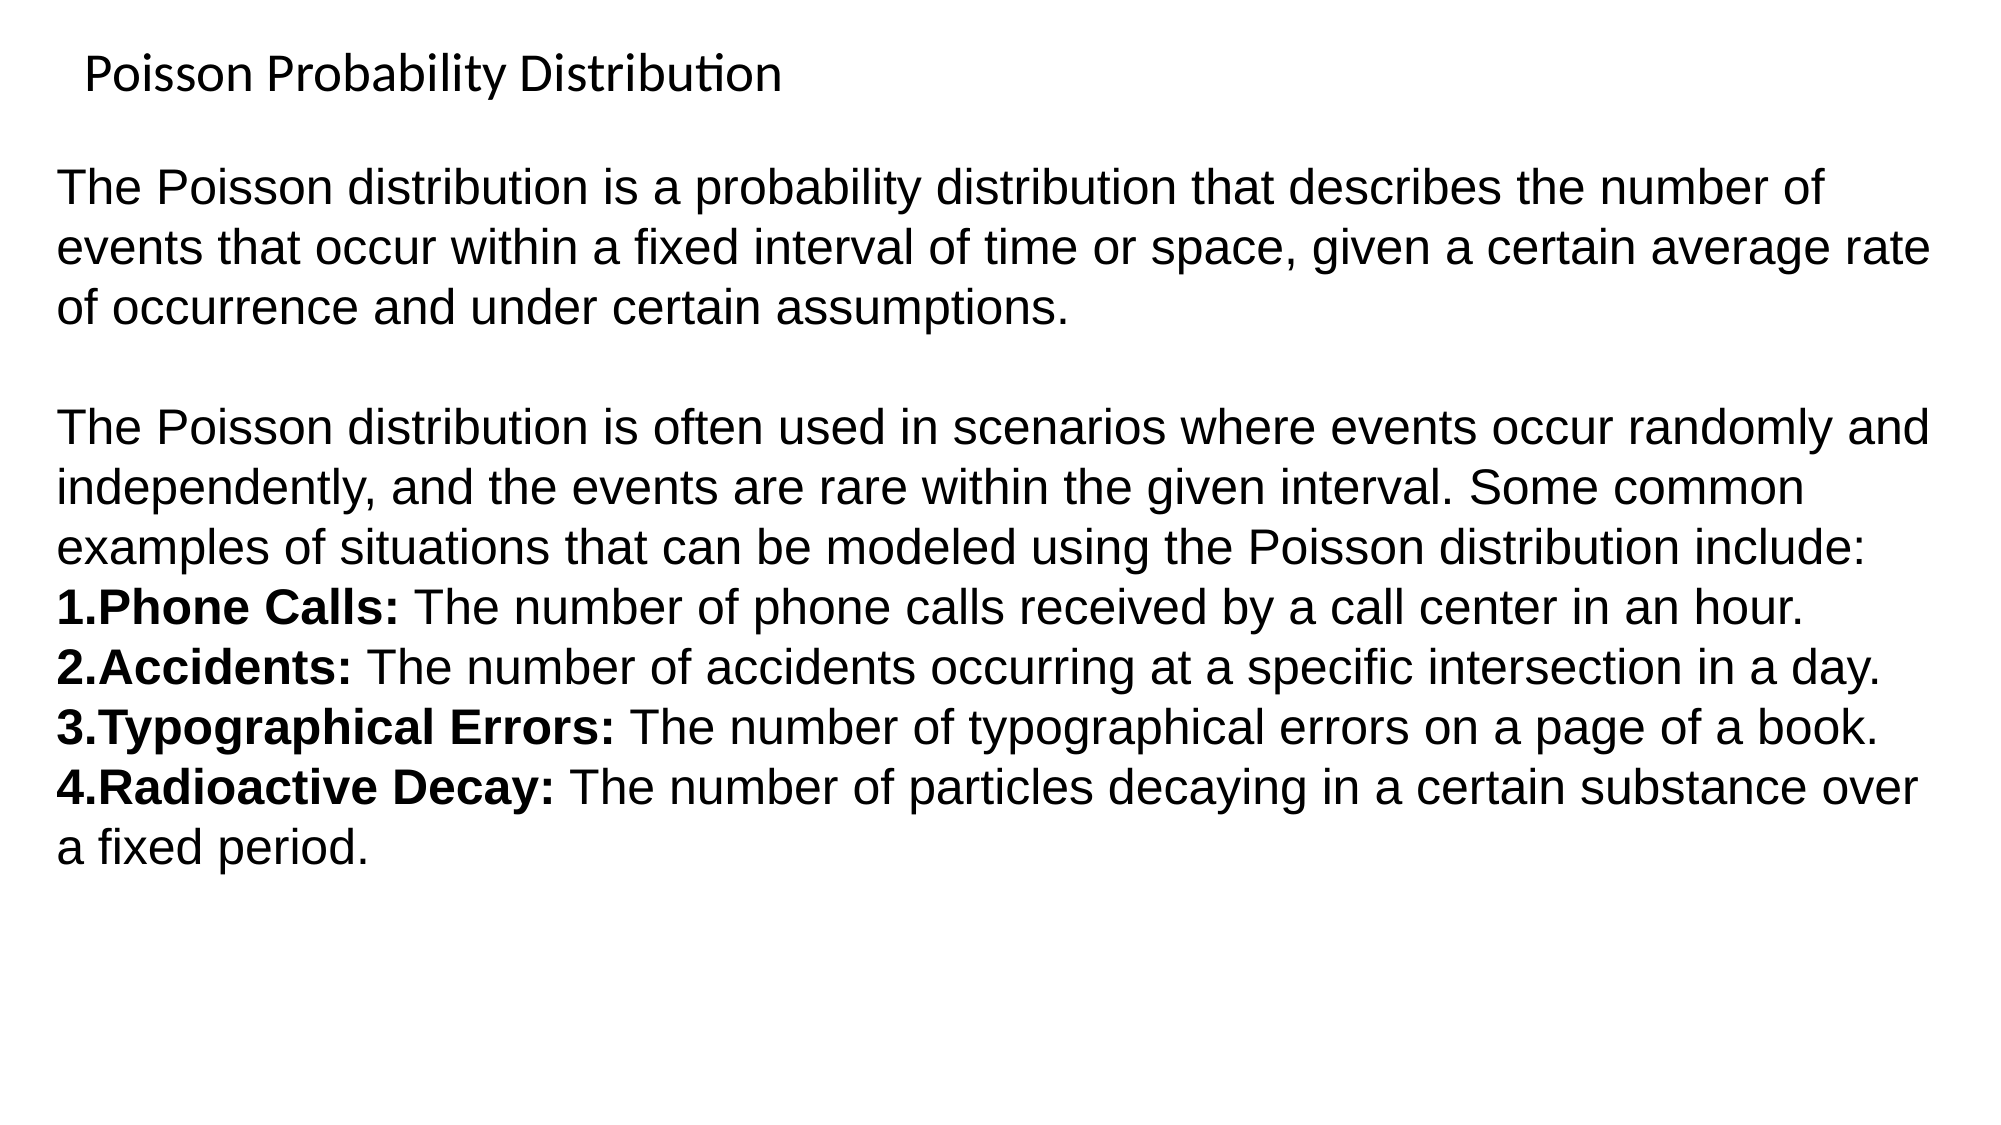

The Poisson distribution is a probability distribution that describes the number of events that occur within a fixed interval of time or space, given a certain average rate of occurrence and under certain assumptions.

The Poisson distribution is often used in scenarios where events occur randomly and independently, and the events are rare within the given interval. Some common examples of situations that can be modeled using the Poisson distribution include:
Phone Calls: The number of phone calls received by a call center in an hour.
Accidents: The number of accidents occurring at a specific intersection in a day.
Typographical Errors: The number of typographical errors on a page of a book.
Radioactive Decay: The number of particles decaying in a certain substance over a fixed period.

# Poisson Probability Distribution